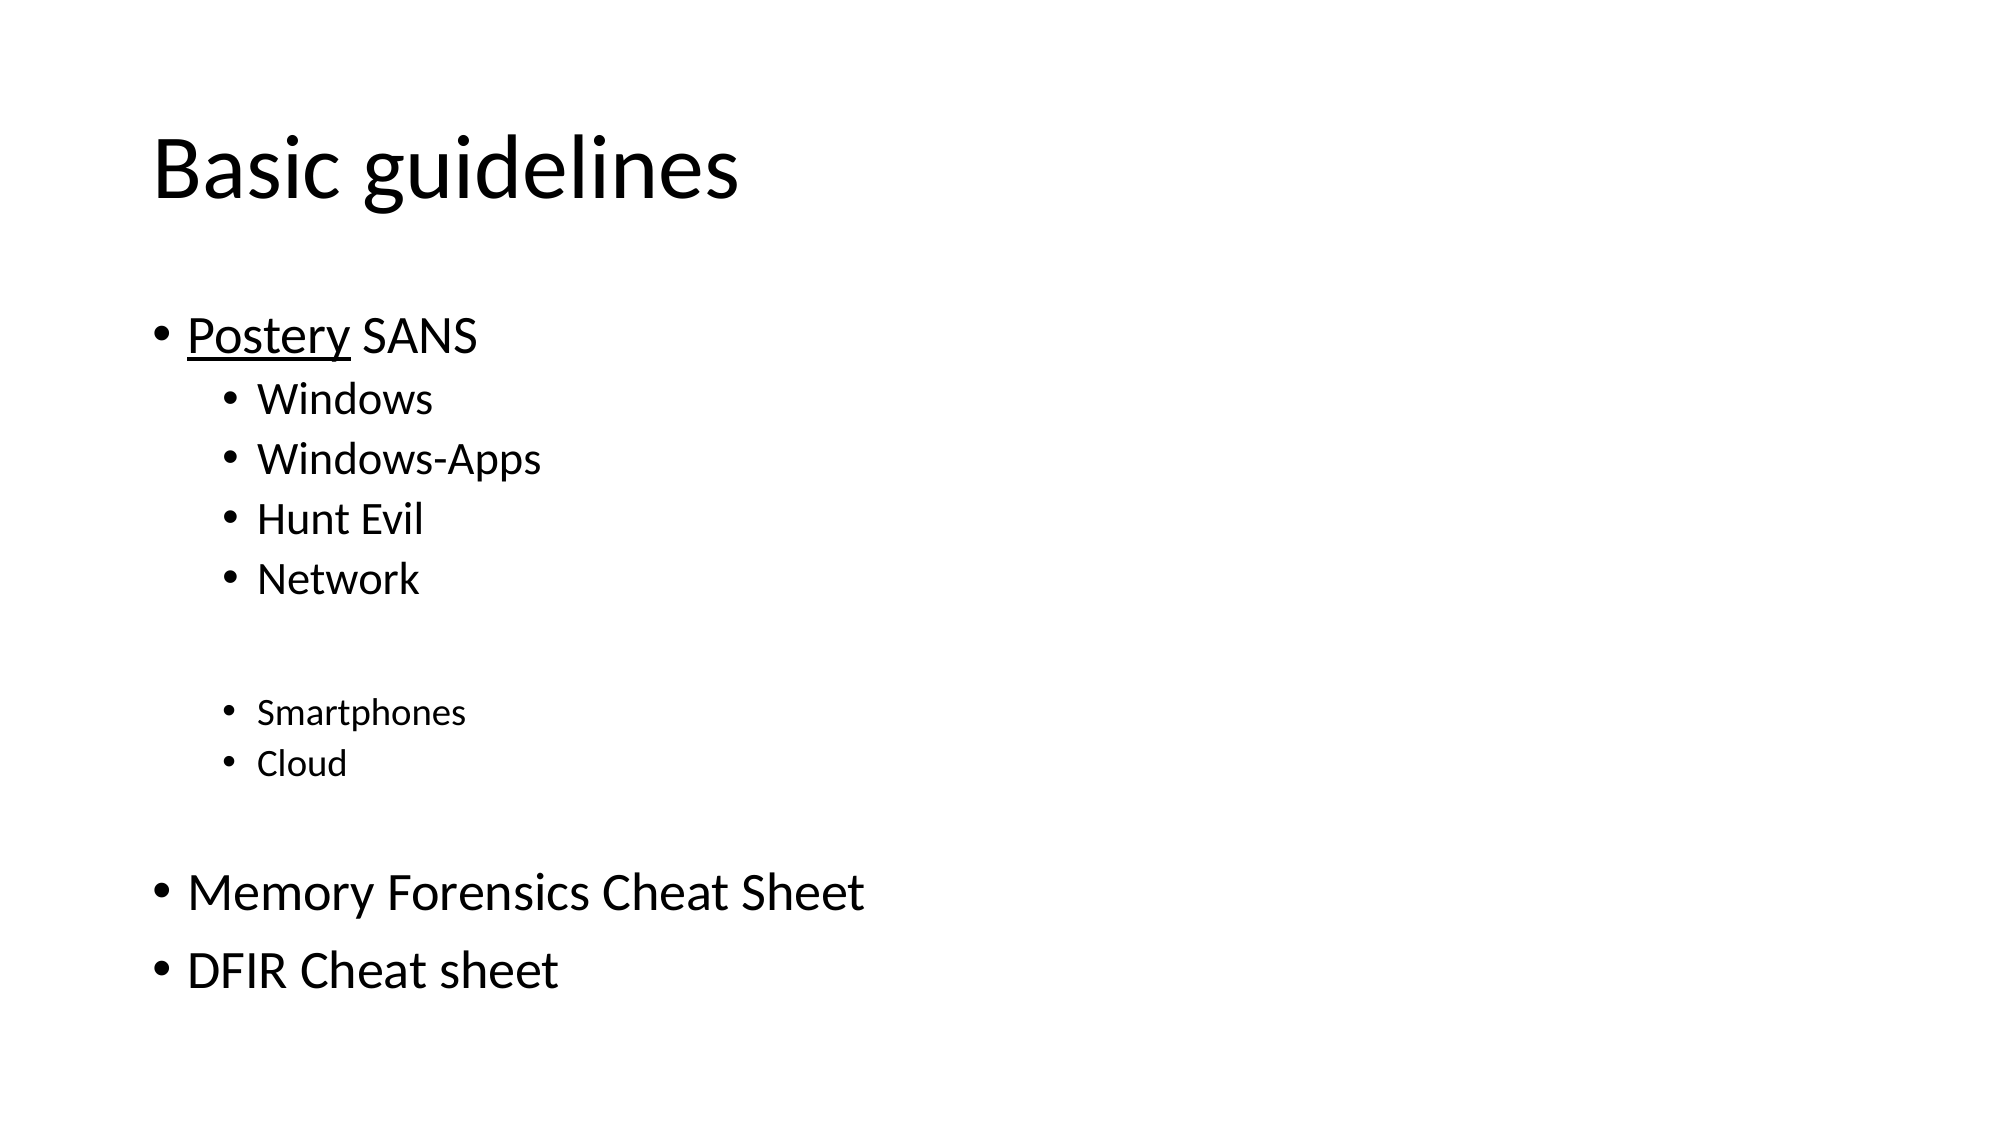

# Basic guidelines
Postery SANS
Windows
Windows-Apps
Hunt Evil
Network

Smartphones
Cloud

Memory Forensics Cheat Sheet
DFIR Cheat sheet